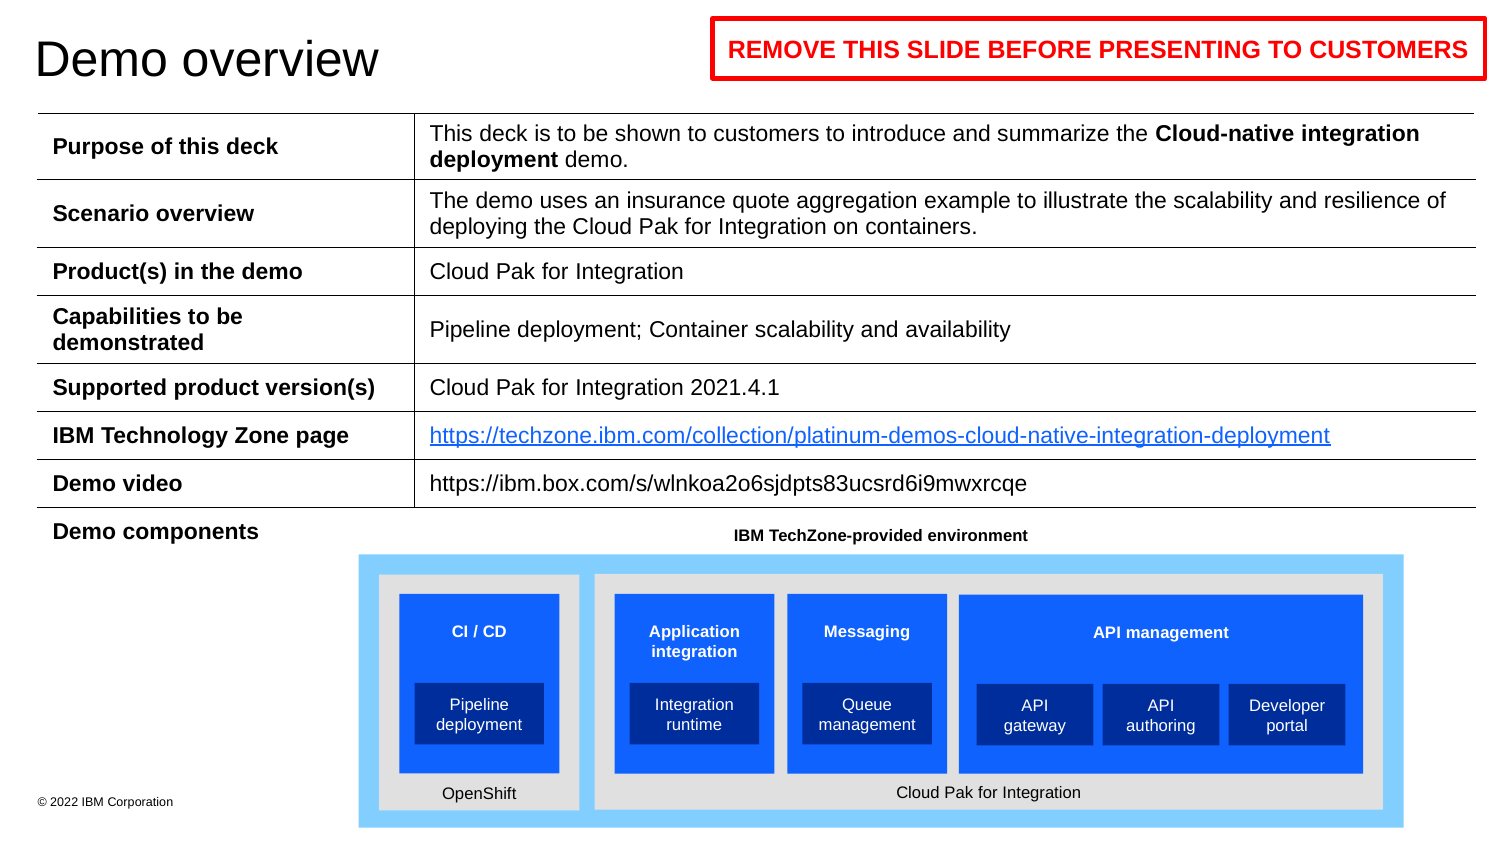

REMOVE THIS SLIDE BEFORE PRESENTING TO CUSTOMERS
# Demo overview
| Purpose of this deck | This deck is to be shown to customers to introduce and summarize the Cloud-native integration deployment demo. |
| --- | --- |
| Scenario overview | The demo uses an insurance quote aggregation example to illustrate the scalability and resilience of deploying the Cloud Pak for Integration on containers. |
| Product(s) in the demo | Cloud Pak for Integration |
| Capabilities to be demonstrated | Pipeline deployment; Container scalability and availability |
| Supported product version(s) | Cloud Pak for Integration 2021.4.1 |
| IBM Technology Zone page | https://techzone.ibm.com/collection/platinum-demos-cloud-native-integration-deployment |
| Demo video | https://ibm.box.com/s/wlnkoa2o6sjdpts83ucsrd6i9mwxrcqe |
| Demo components |  |
IBM TechZone-provided environment

CI / CD
Pipeline deployment
Application integration
Messaging
API management
Integration runtime
Queue management
Developer portal
API gateway
API authoring
Cloud Pak for Integration
OpenShift
© 2022 IBM Corporation